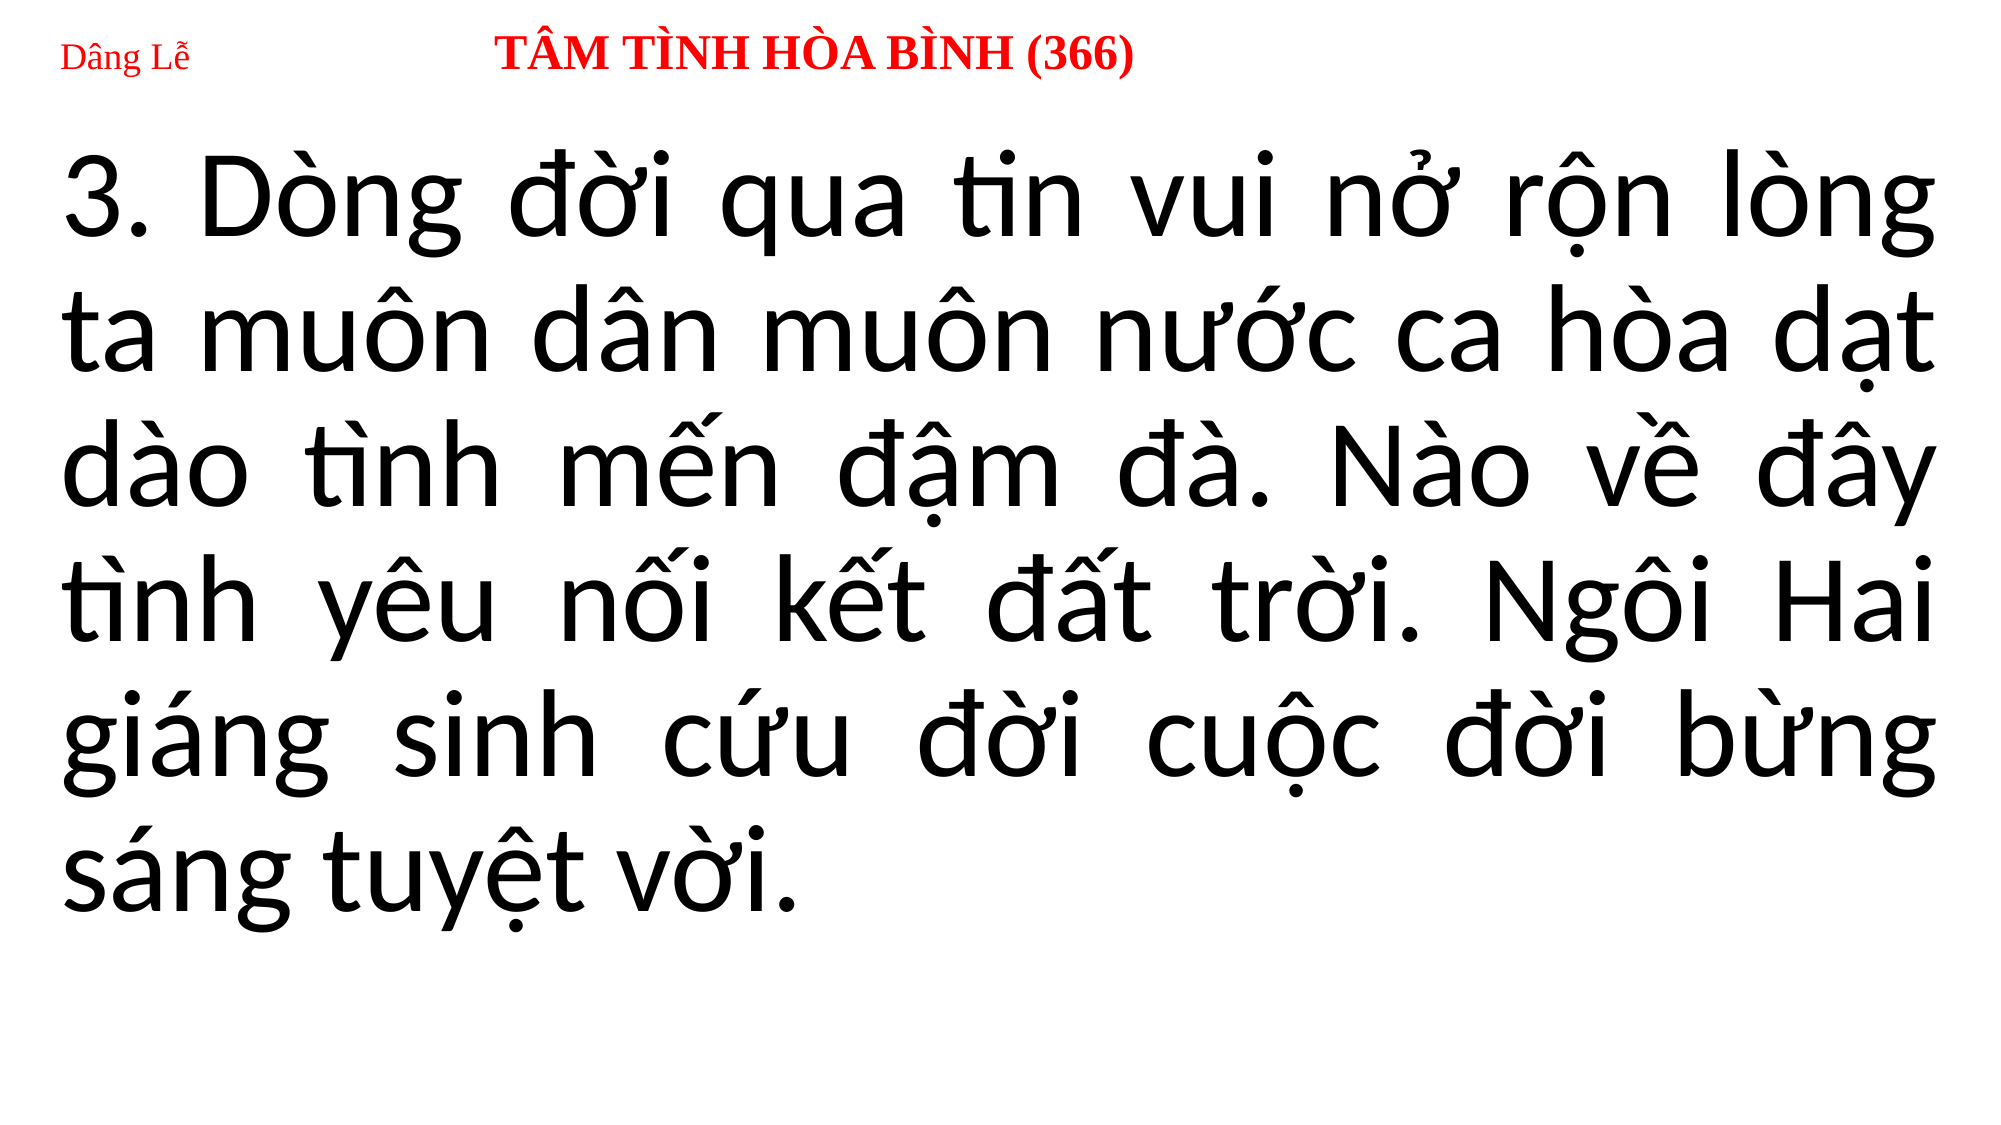

# Dâng Lễ                                TÂM TÌNH HÒA BÌNH (366)
3. Dòng đời qua tin vui nở rộn lòng ta muôn dân muôn nước ca hòa dạt dào tình mến đậm đà. Nào về đây tình yêu nối kết đất trời. Ngôi Hai giáng sinh cứu đời cuộc đời bừng sáng tuyệt vời.